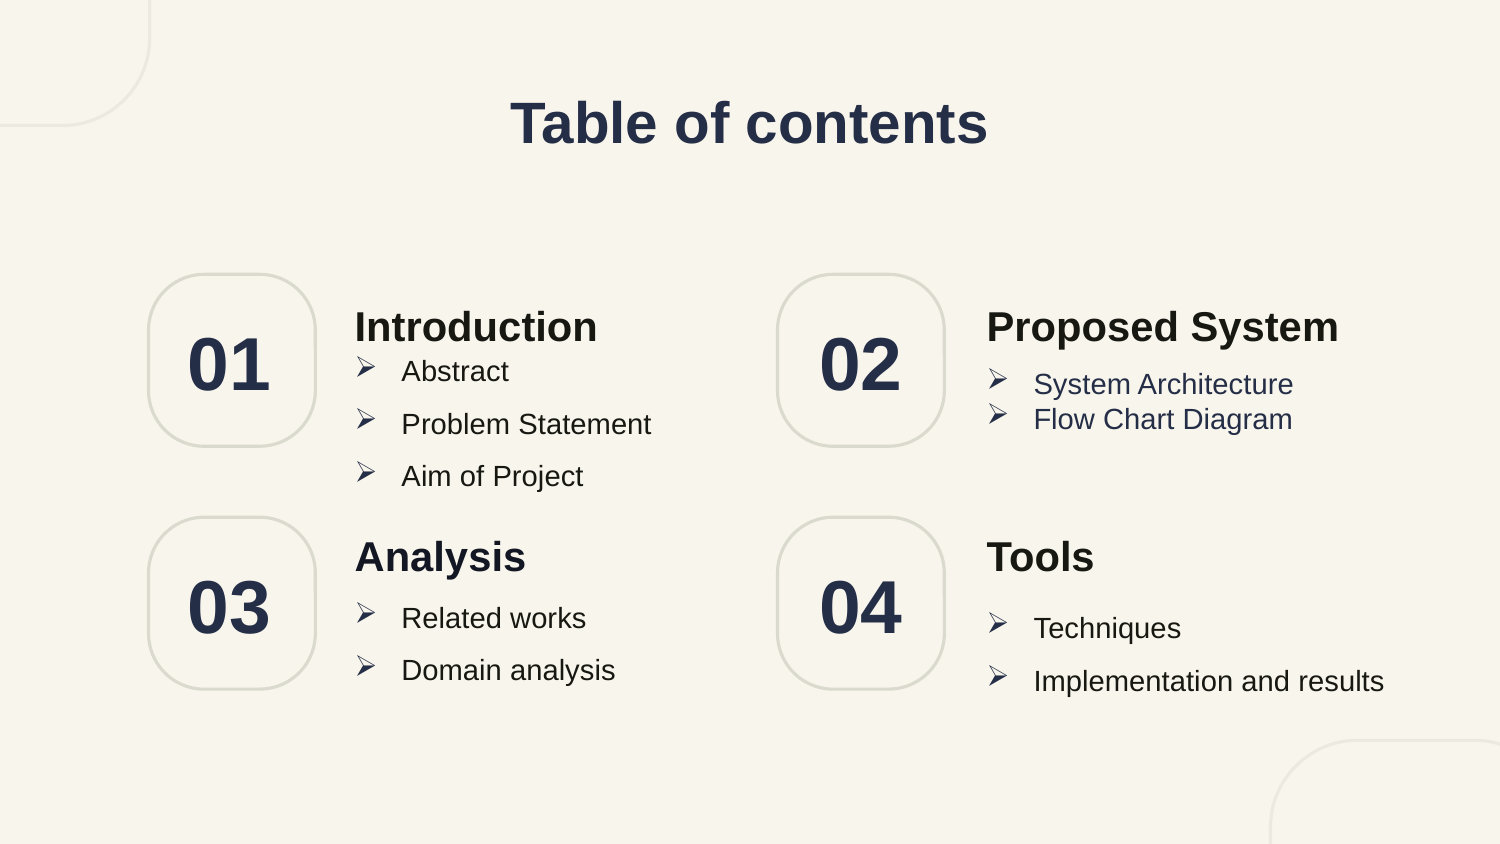

# Table of contents
Introduction
Proposed System

01
02
System Architecture
Flow Chart Diagram
Abstract
Problem Statement
Aim of Project
Analysis
Tools
03

04

Techniques
Implementation and results
Related works
Domain analysis